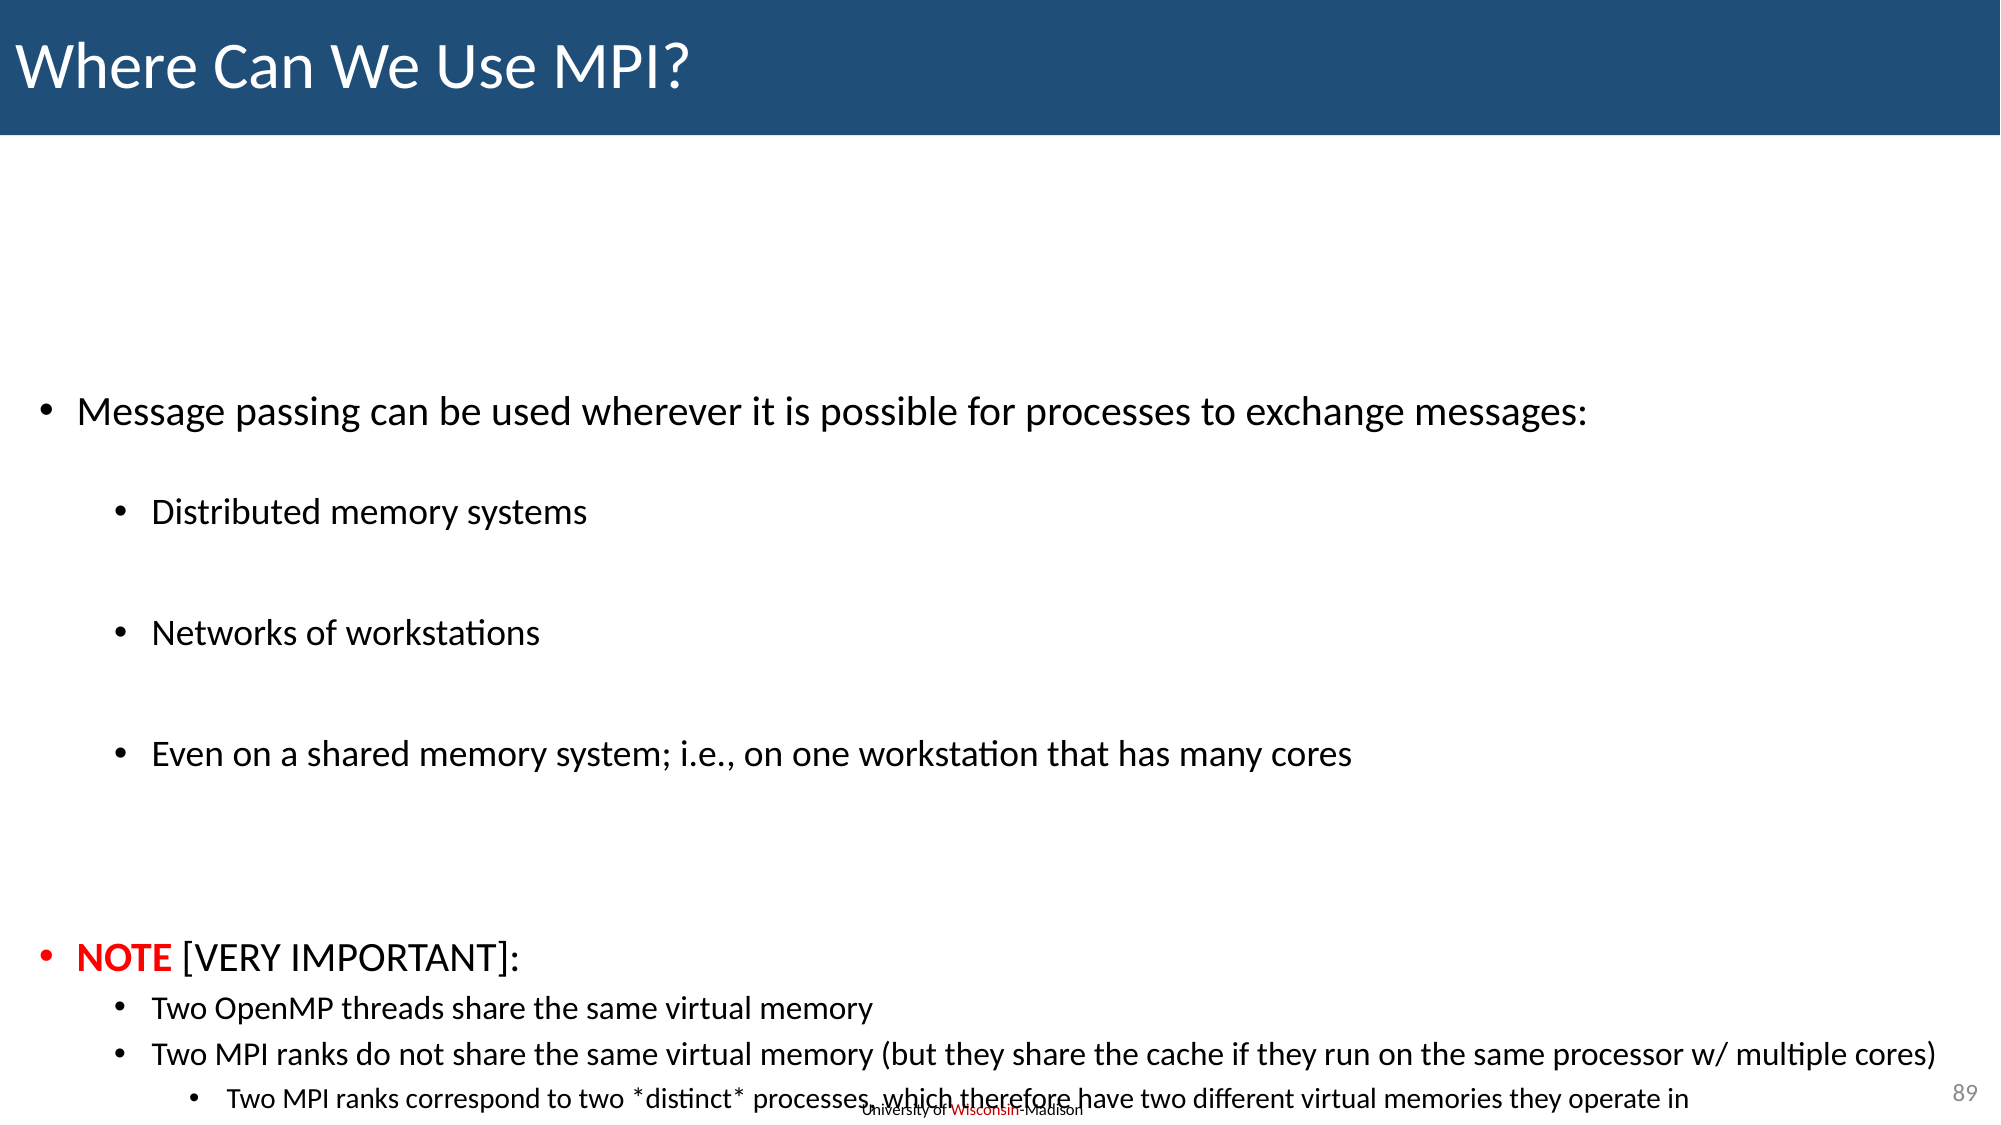

# Where Can We Use MPI?

Message passing can be used wherever it is possible for processes to exchange messages:

Distributed memory systems

Networks of workstations

Even on a shared memory system; i.e., on one workstation that has many cores

NOTE [VERY IMPORTANT]:
Two OpenMP threads share the same virtual memory
Two MPI ranks do not share the same virtual memory (but they share the cache if they run on the same processor w/ multiple cores)
Two MPI ranks correspond to two *distinct* processes, which therefore have two different virtual memories they operate in
89